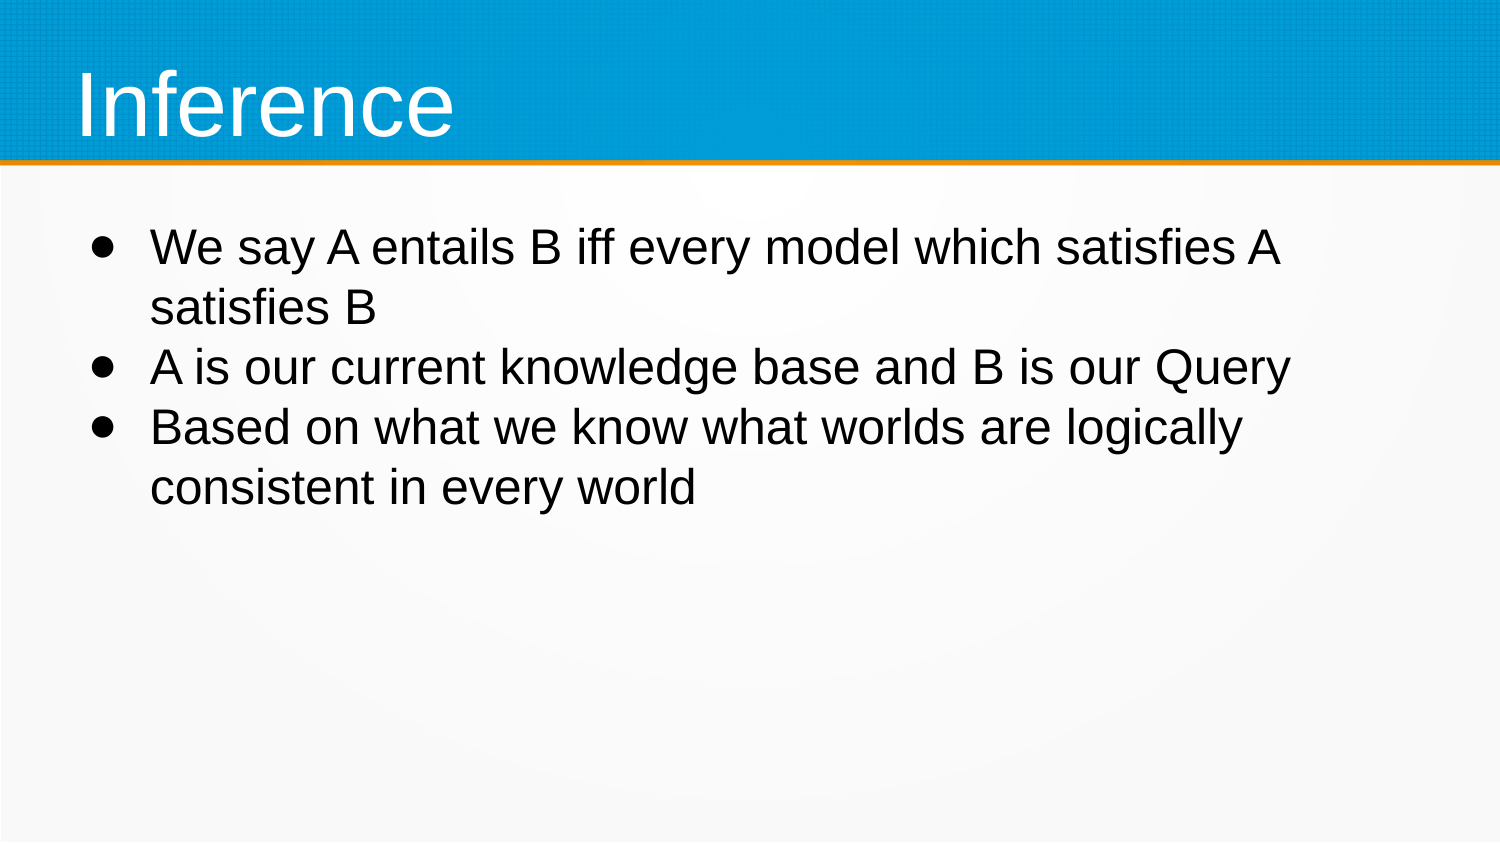

Inference
We say A entails B iff every model which satisfies A satisfies B
A is our current knowledge base and B is our Query
Based on what we know what worlds are logically consistent in every world